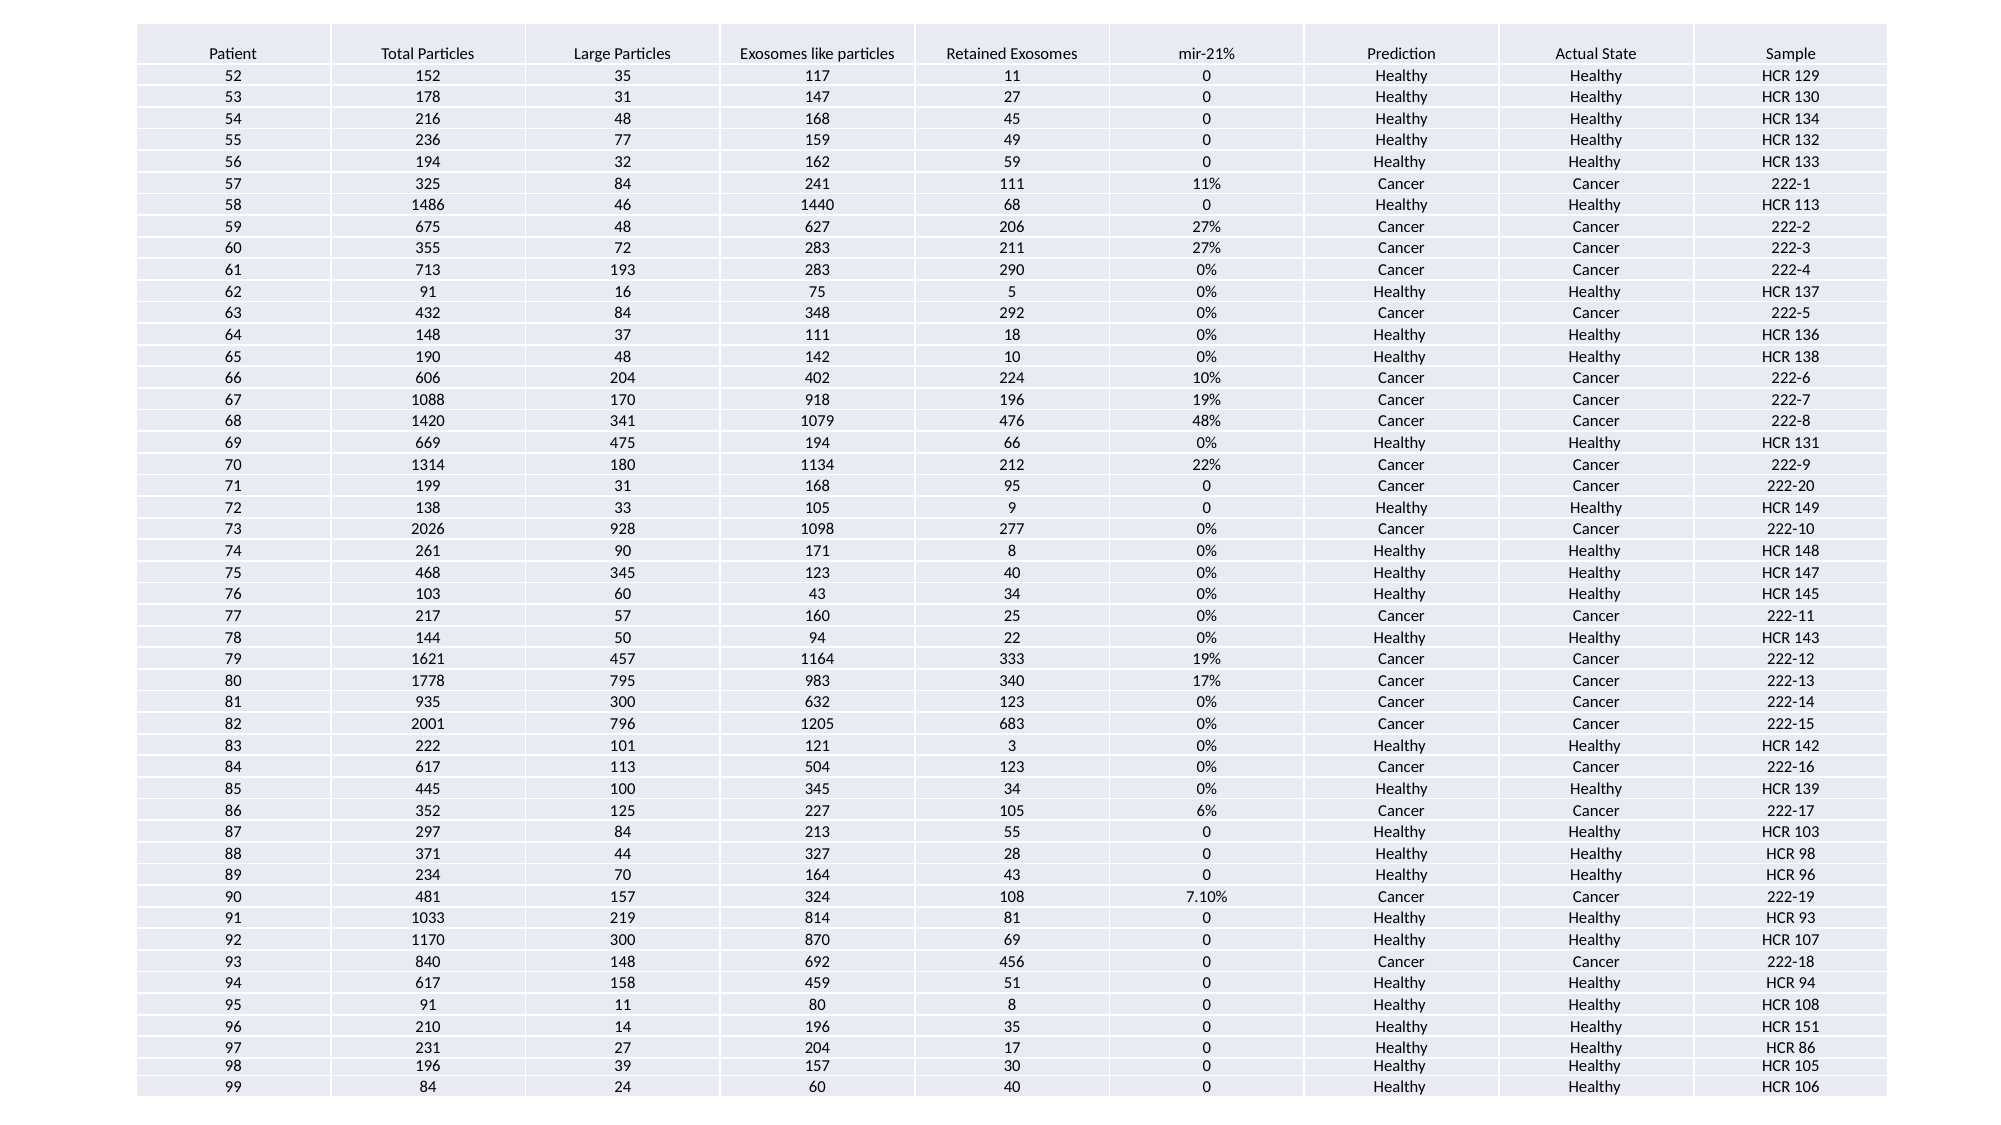

| Patient | Total Particles | Large Particles | Exosomes like particles | Retained Exosomes | mir-21% | Prediction | Actual State | Sample |
| --- | --- | --- | --- | --- | --- | --- | --- | --- |
| 52 | 152 | 35 | 117 | 11 | 0 | Healthy | Healthy | HCR 129 |
| 53 | 178 | 31 | 147 | 27 | 0 | Healthy | Healthy | HCR 130 |
| 54 | 216 | 48 | 168 | 45 | 0 | Healthy | Healthy | HCR 134 |
| 55 | 236 | 77 | 159 | 49 | 0 | Healthy | Healthy | HCR 132 |
| 56 | 194 | 32 | 162 | 59 | 0 | Healthy | Healthy | HCR 133 |
| 57 | 325 | 84 | 241 | 111 | 11% | Cancer | Cancer | 222-1 |
| 58 | 1486 | 46 | 1440 | 68 | 0 | Healthy | Healthy | HCR 113 |
| 59 | 675 | 48 | 627 | 206 | 27% | Cancer | Cancer | 222-2 |
| 60 | 355 | 72 | 283 | 211 | 27% | Cancer | Cancer | 222-3 |
| 61 | 713 | 193 | 283 | 290 | 0% | Cancer | Cancer | 222-4 |
| 62 | 91 | 16 | 75 | 5 | 0% | Healthy | Healthy | HCR 137 |
| 63 | 432 | 84 | 348 | 292 | 0% | Cancer | Cancer | 222-5 |
| 64 | 148 | 37 | 111 | 18 | 0% | Healthy | Healthy | HCR 136 |
| 65 | 190 | 48 | 142 | 10 | 0% | Healthy | Healthy | HCR 138 |
| 66 | 606 | 204 | 402 | 224 | 10% | Cancer | Cancer | 222-6 |
| 67 | 1088 | 170 | 918 | 196 | 19% | Cancer | Cancer | 222-7 |
| 68 | 1420 | 341 | 1079 | 476 | 48% | Cancer | Cancer | 222-8 |
| 69 | 669 | 475 | 194 | 66 | 0% | Healthy | Healthy | HCR 131 |
| 70 | 1314 | 180 | 1134 | 212 | 22% | Cancer | Cancer | 222-9 |
| 71 | 199 | 31 | 168 | 95 | 0 | Cancer | Cancer | 222-20 |
| 72 | 138 | 33 | 105 | 9 | 0 | Healthy | Healthy | HCR 149 |
| 73 | 2026 | 928 | 1098 | 277 | 0% | Cancer | Cancer | 222-10 |
| 74 | 261 | 90 | 171 | 8 | 0% | Healthy | Healthy | HCR 148 |
| 75 | 468 | 345 | 123 | 40 | 0% | Healthy | Healthy | HCR 147 |
| 76 | 103 | 60 | 43 | 34 | 0% | Healthy | Healthy | HCR 145 |
| 77 | 217 | 57 | 160 | 25 | 0% | Cancer | Cancer | 222-11 |
| 78 | 144 | 50 | 94 | 22 | 0% | Healthy | Healthy | HCR 143 |
| 79 | 1621 | 457 | 1164 | 333 | 19% | Cancer | Cancer | 222-12 |
| 80 | 1778 | 795 | 983 | 340 | 17% | Cancer | Cancer | 222-13 |
| 81 | 935 | 300 | 632 | 123 | 0% | Cancer | Cancer | 222-14 |
| 82 | 2001 | 796 | 1205 | 683 | 0% | Cancer | Cancer | 222-15 |
| 83 | 222 | 101 | 121 | 3 | 0% | Healthy | Healthy | HCR 142 |
| 84 | 617 | 113 | 504 | 123 | 0% | Cancer | Cancer | 222-16 |
| 85 | 445 | 100 | 345 | 34 | 0% | Healthy | Healthy | HCR 139 |
| 86 | 352 | 125 | 227 | 105 | 6% | Cancer | Cancer | 222-17 |
| 87 | 297 | 84 | 213 | 55 | 0 | Healthy | Healthy | HCR 103 |
| 88 | 371 | 44 | 327 | 28 | 0 | Healthy | Healthy | HCR 98 |
| 89 | 234 | 70 | 164 | 43 | 0 | Healthy | Healthy | HCR 96 |
| 90 | 481 | 157 | 324 | 108 | 7.10% | Cancer | Cancer | 222-19 |
| 91 | 1033 | 219 | 814 | 81 | 0 | Healthy | Healthy | HCR 93 |
| 92 | 1170 | 300 | 870 | 69 | 0 | Healthy | Healthy | HCR 107 |
| 93 | 840 | 148 | 692 | 456 | 0 | Cancer | Cancer | 222-18 |
| 94 | 617 | 158 | 459 | 51 | 0 | Healthy | Healthy | HCR 94 |
| 95 | 91 | 11 | 80 | 8 | 0 | Healthy | Healthy | HCR 108 |
| 96 | 210 | 14 | 196 | 35 | 0 | Healthy | Healthy | HCR 151 |
| 97 | 231 | 27 | 204 | 17 | 0 | Healthy | Healthy | HCR 86 |
| 98 | 196 | 39 | 157 | 30 | 0 | Healthy | Healthy | HCR 105 |
| 99 | 84 | 24 | 60 | 40 | 0 | Healthy | Healthy | HCR 106 |